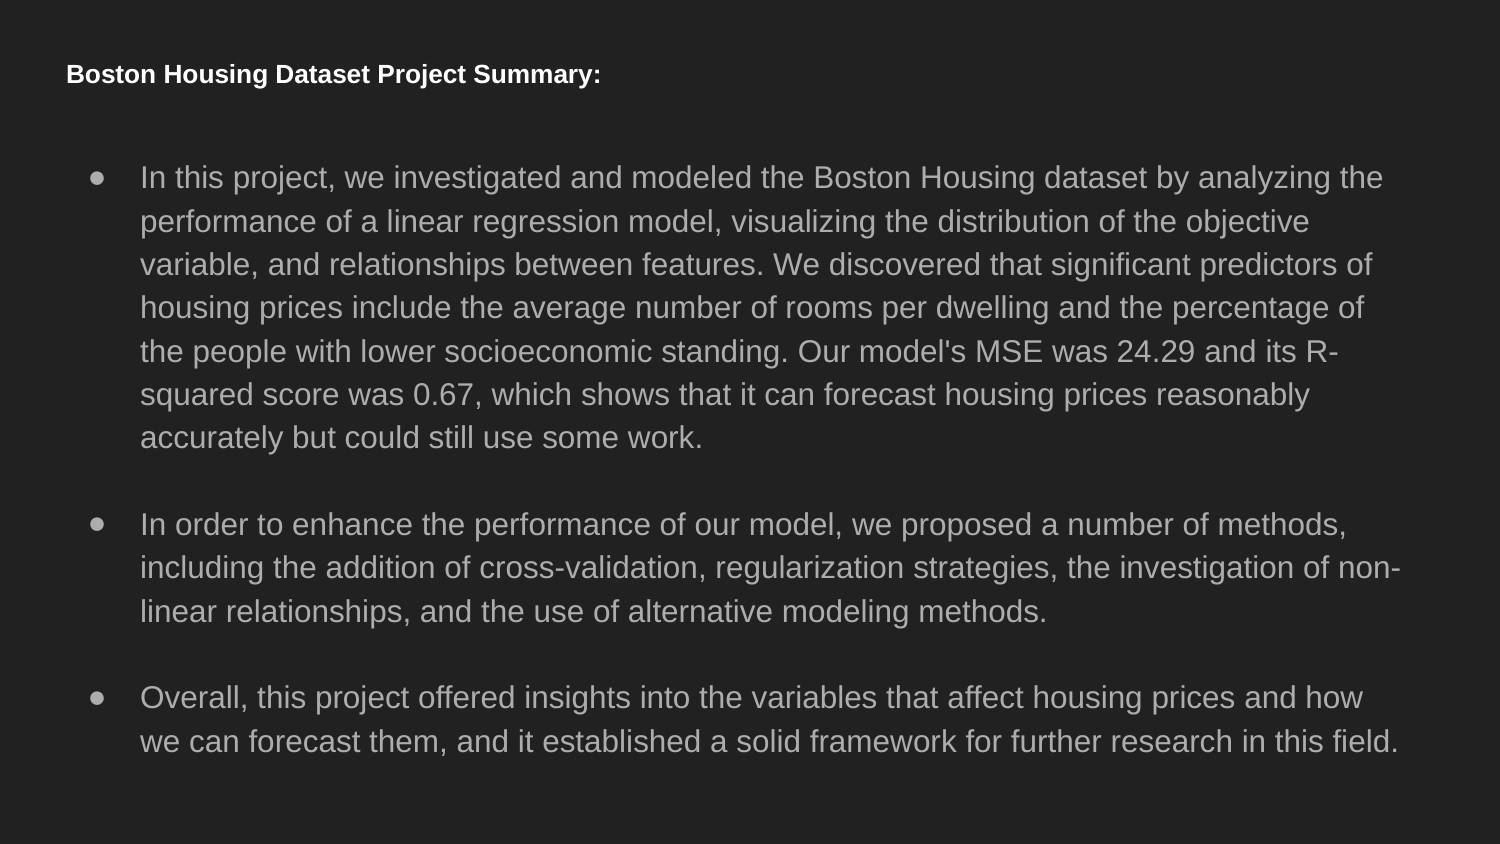

# Boston Housing Dataset Project Summary:
In this project, we investigated and modeled the Boston Housing dataset by analyzing the performance of a linear regression model, visualizing the distribution of the objective variable, and relationships between features. We discovered that significant predictors of housing prices include the average number of rooms per dwelling and the percentage of the people with lower socioeconomic standing. Our model's MSE was 24.29 and its R-squared score was 0.67, which shows that it can forecast housing prices reasonably accurately but could still use some work.

In order to enhance the performance of our model, we proposed a number of methods, including the addition of cross-validation, regularization strategies, the investigation of non-linear relationships, and the use of alternative modeling methods.

Overall, this project offered insights into the variables that affect housing prices and how we can forecast them, and it established a solid framework for further research in this field.